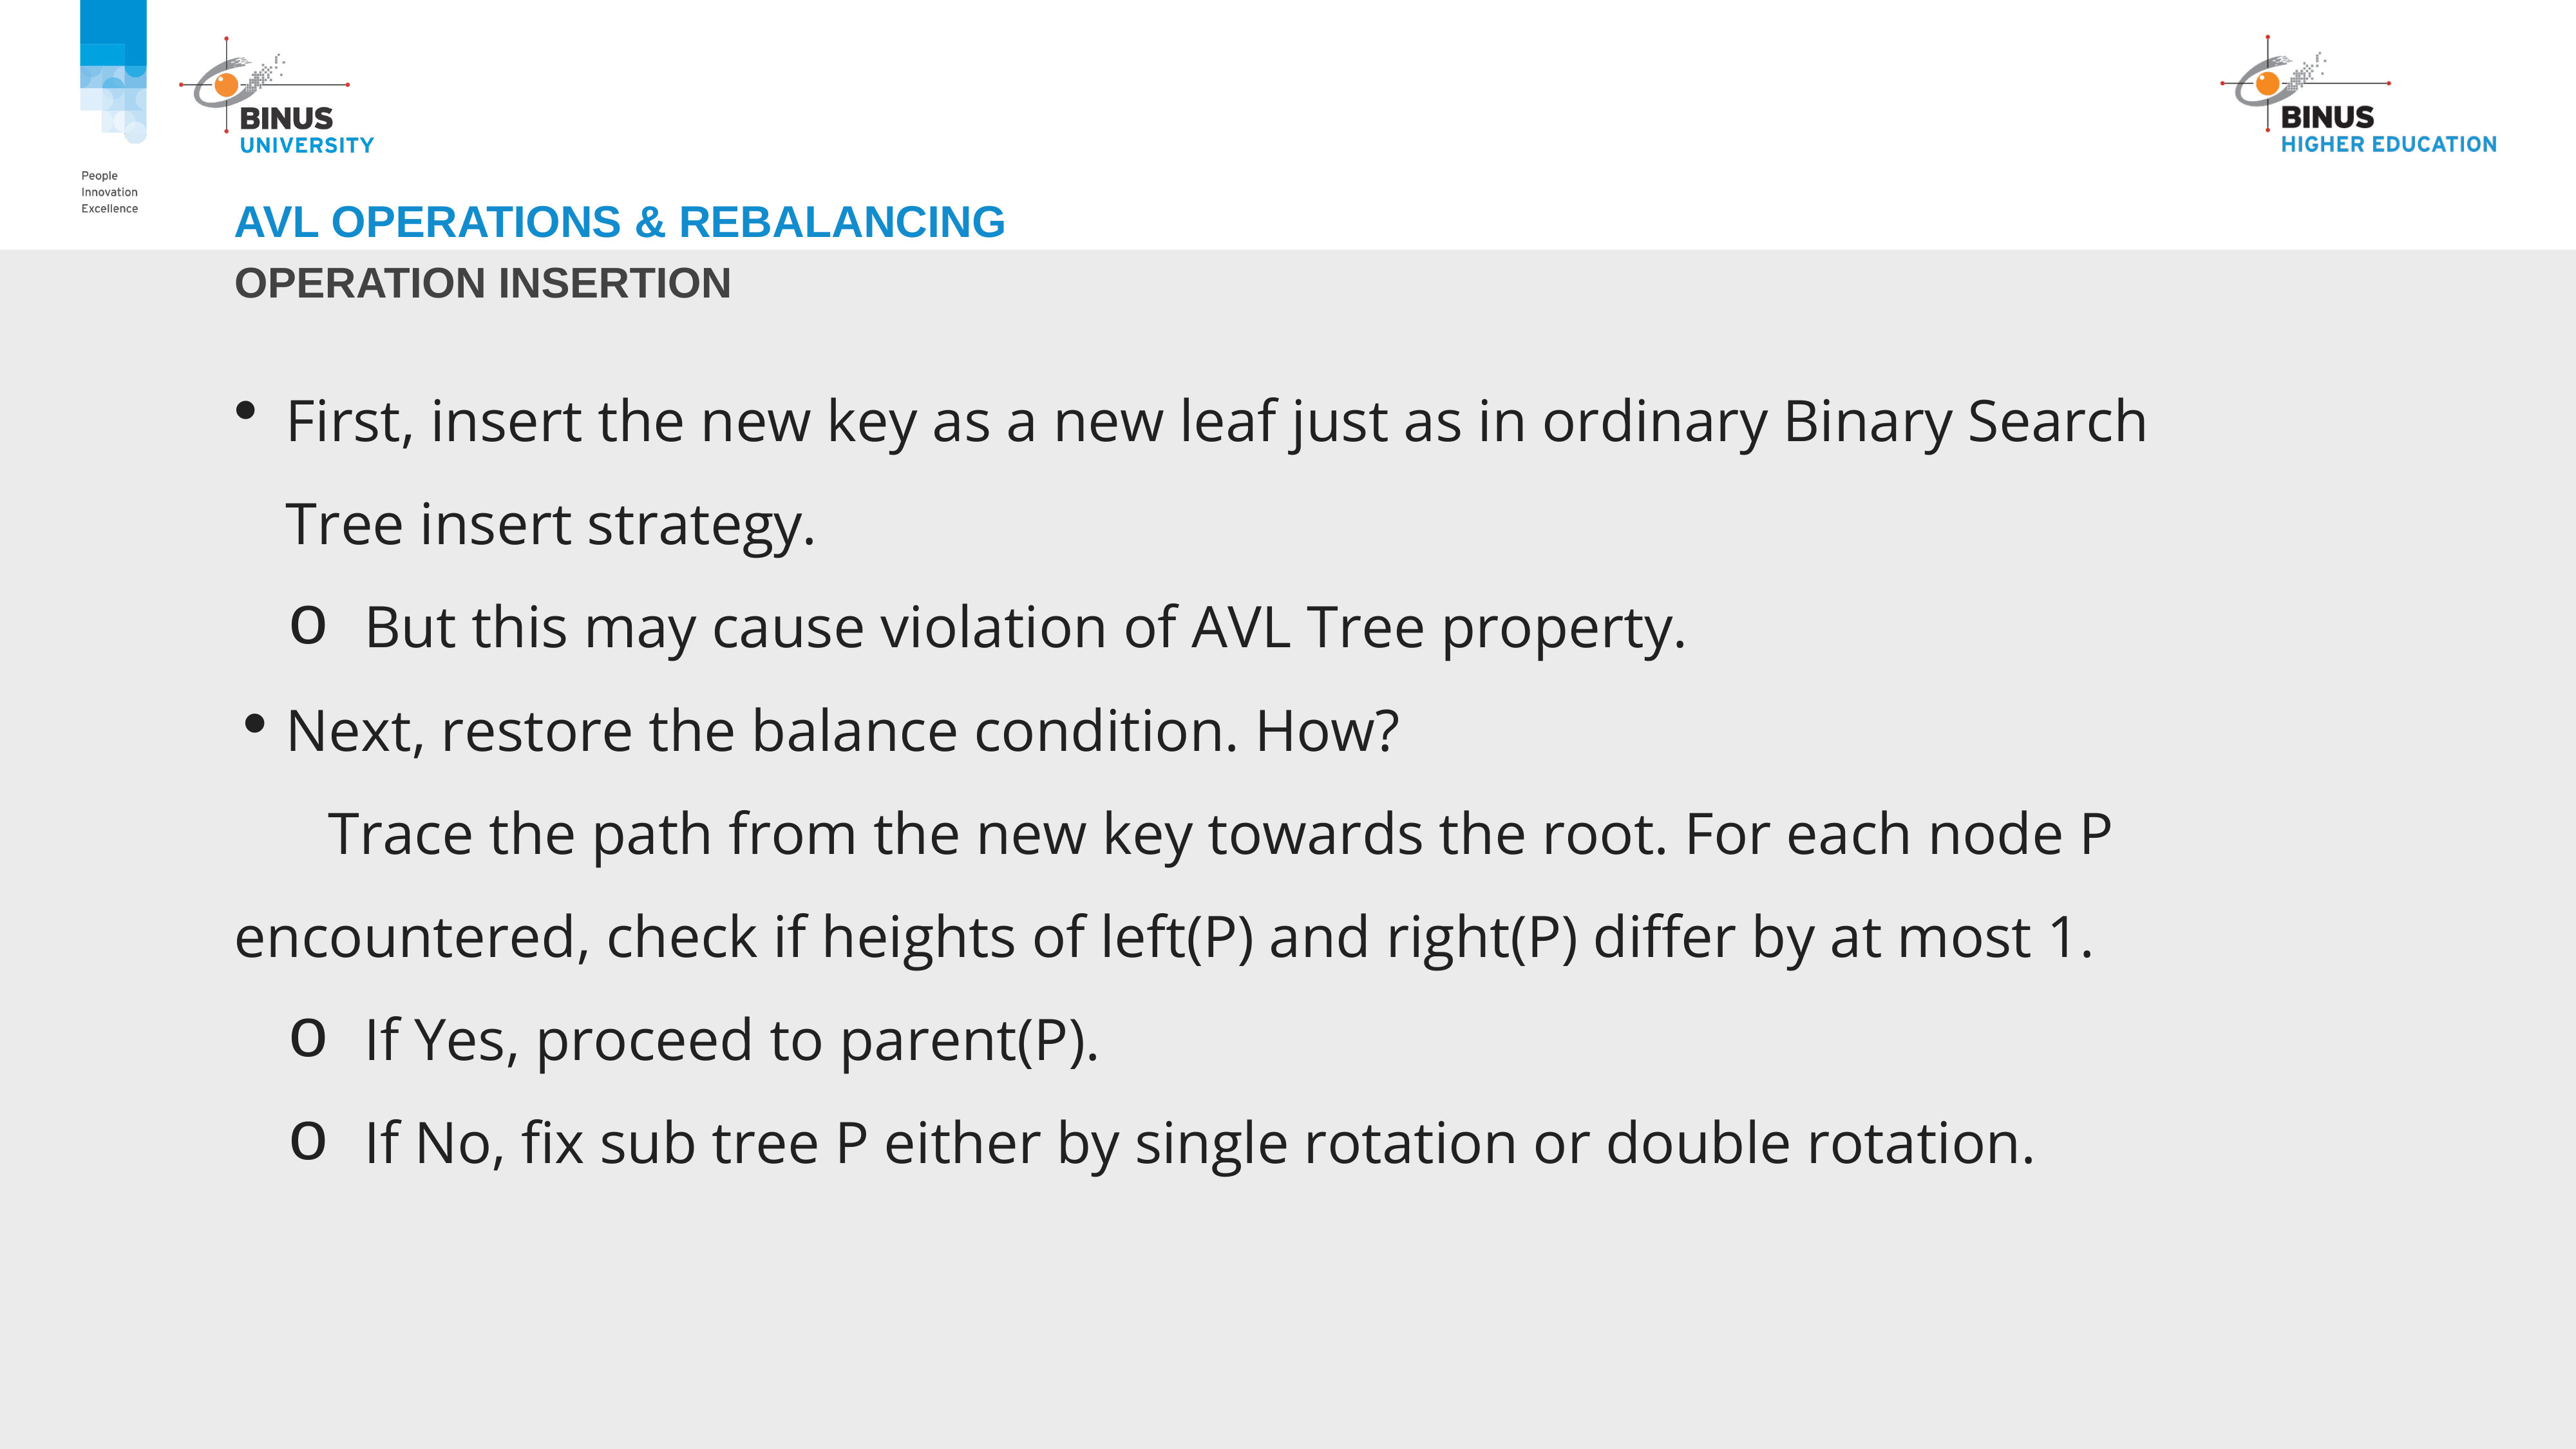

# AVL Operations & Rebalancing
Operation INSERTION
First, insert the new key as a new leaf just as in ordinary Binary Search Tree insert strategy.
But this may cause violation of AVL Tree property.
Next, restore the balance condition. How?
	Trace the path from the new key towards the root. For each node P 	encountered, check if heights of left(P) and right(P) differ by at most 1.
If Yes, proceed to parent(P).
If No, fix sub tree P either by single rotation or double rotation.